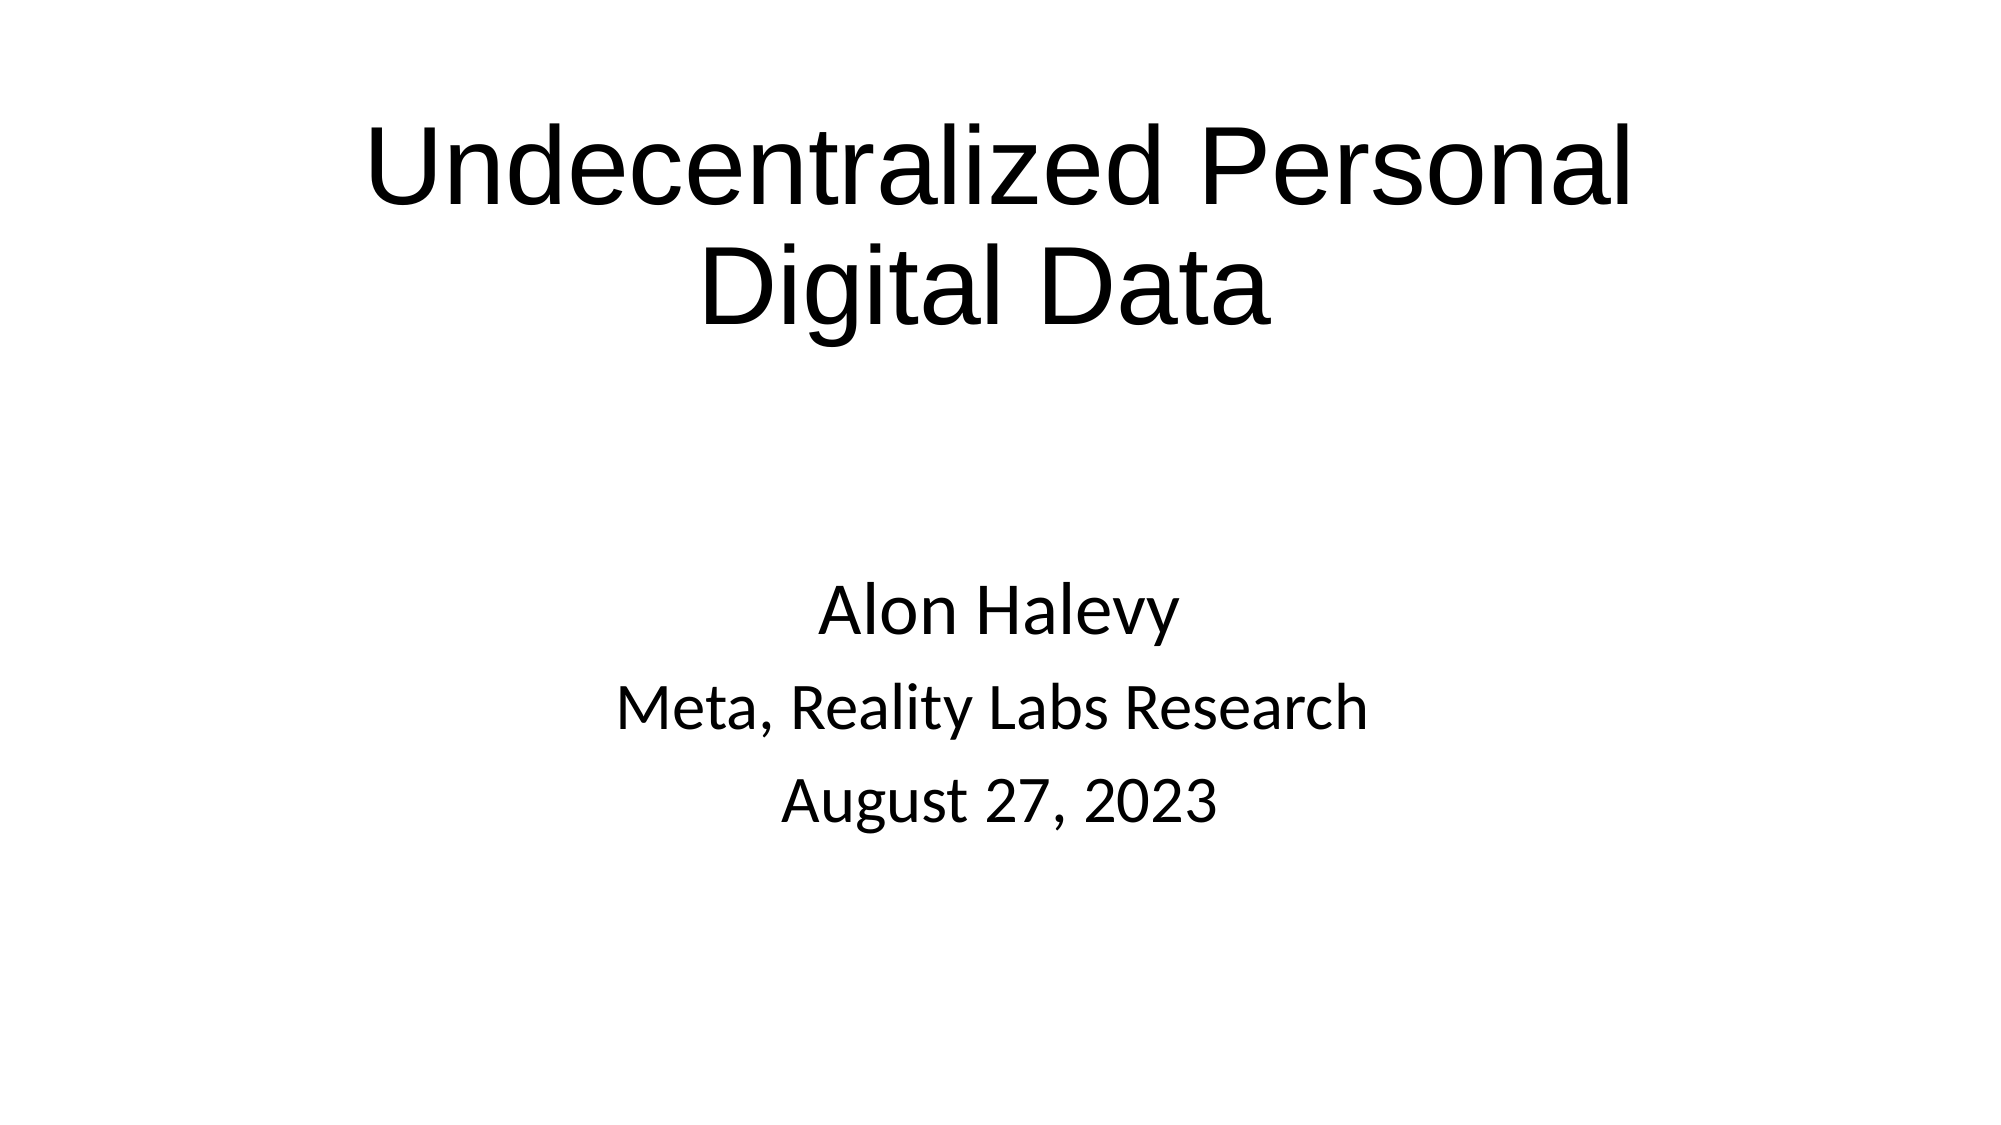

# Undecentralized Personal Digital Data
Alon Halevy
Meta, Reality Labs Research
August 27, 2023